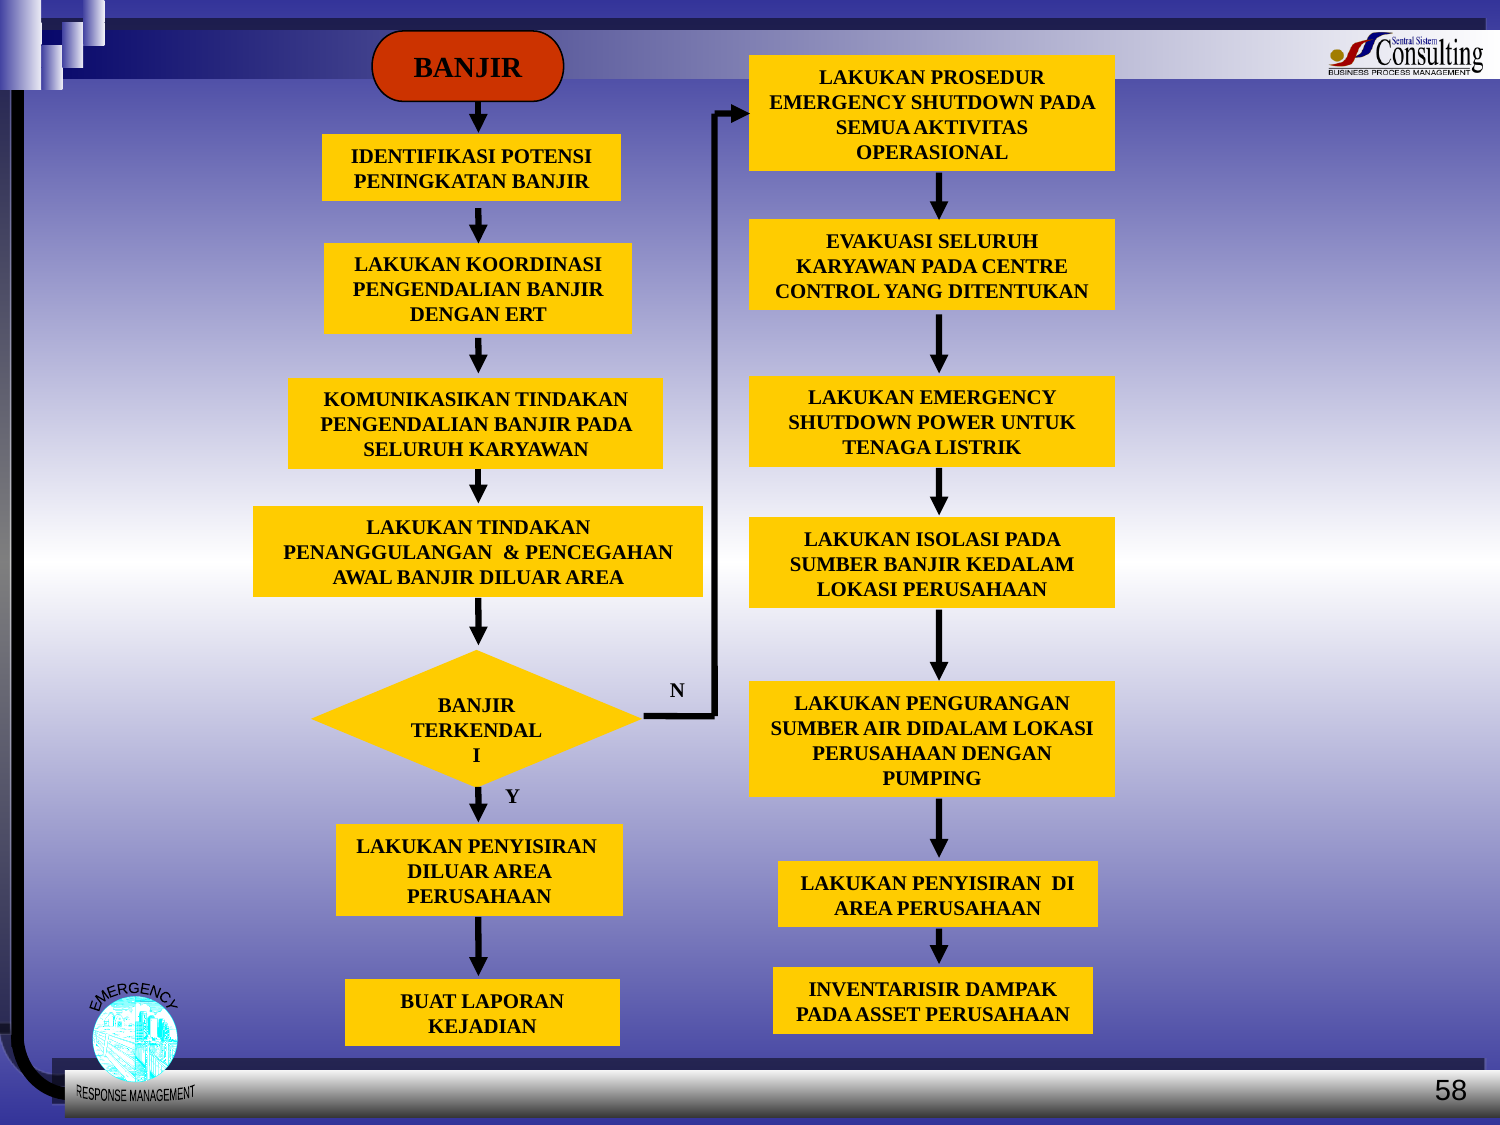

BANJIR
LAKUKAN PROSEDUR EMERGENCY SHUTDOWN PADA SEMUA AKTIVITAS OPERASIONAL

IDENTIFIKASI POTENSI PENINGKATAN BANJIR

EVAKUASI SELURUH KARYAWAN PADA CENTRE CONTROL YANG DITENTUKAN
LAKUKAN KOORDINASI PENGENDALIAN BANJIR DENGAN ERT

LAKUKAN EMERGENCY SHUTDOWN POWER UNTUK TENAGA LISTRIK
KOMUNIKASIKAN TINDAKAN PENGENDALIAN BANJIR PADA SELURUH KARYAWAN

LAKUKAN TINDAKAN PENANGGULANGAN  & PENCEGAHAN AWAL BANJIR DILUAR AREA
LAKUKAN ISOLASI PADA SUMBER BANJIR KEDALAM LOKASI PERUSAHAAN

BANJIR TERKENDALI
N
LAKUKAN PENGURANGAN SUMBER AIR DIDALAM LOKASI PERUSAHAAN DENGAN PUMPING

Y

LAKUKAN PENYISIRAN  DILUAR AREA PERUSAHAAN
LAKUKAN PENYISIRAN  DI AREA PERUSAHAAN

INVENTARISIR DAMPAK PADA ASSET PERUSAHAAN
BUAT LAPORAN KEJADIAN
58